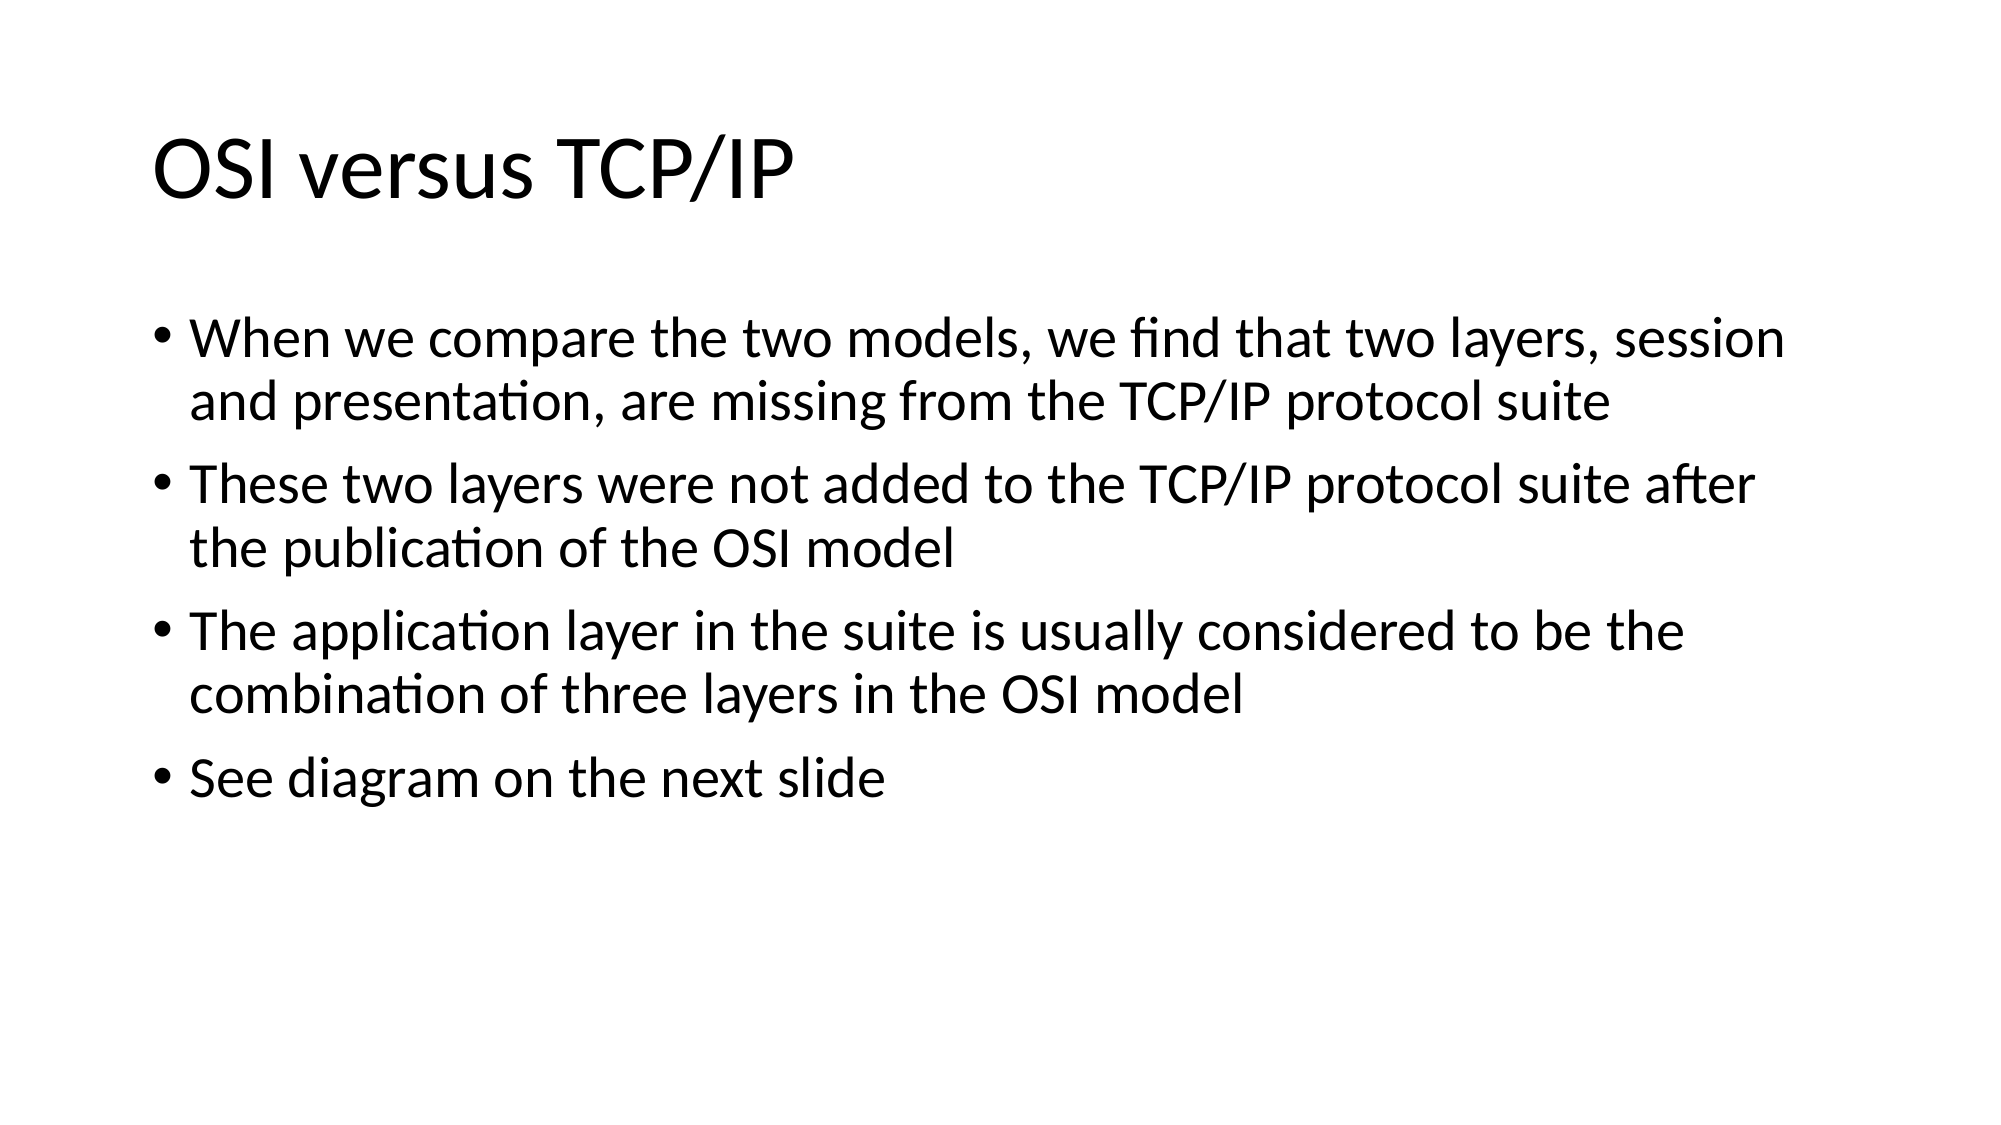

# OSI versus TCP/IP
When we compare the two models, we find that two layers, session and presentation, are missing from the TCP/IP protocol suite
These two layers were not added to the TCP/IP protocol suite after the publication of the OSI model
The application layer in the suite is usually considered to be the combination of three layers in the OSI model
See diagram on the next slide